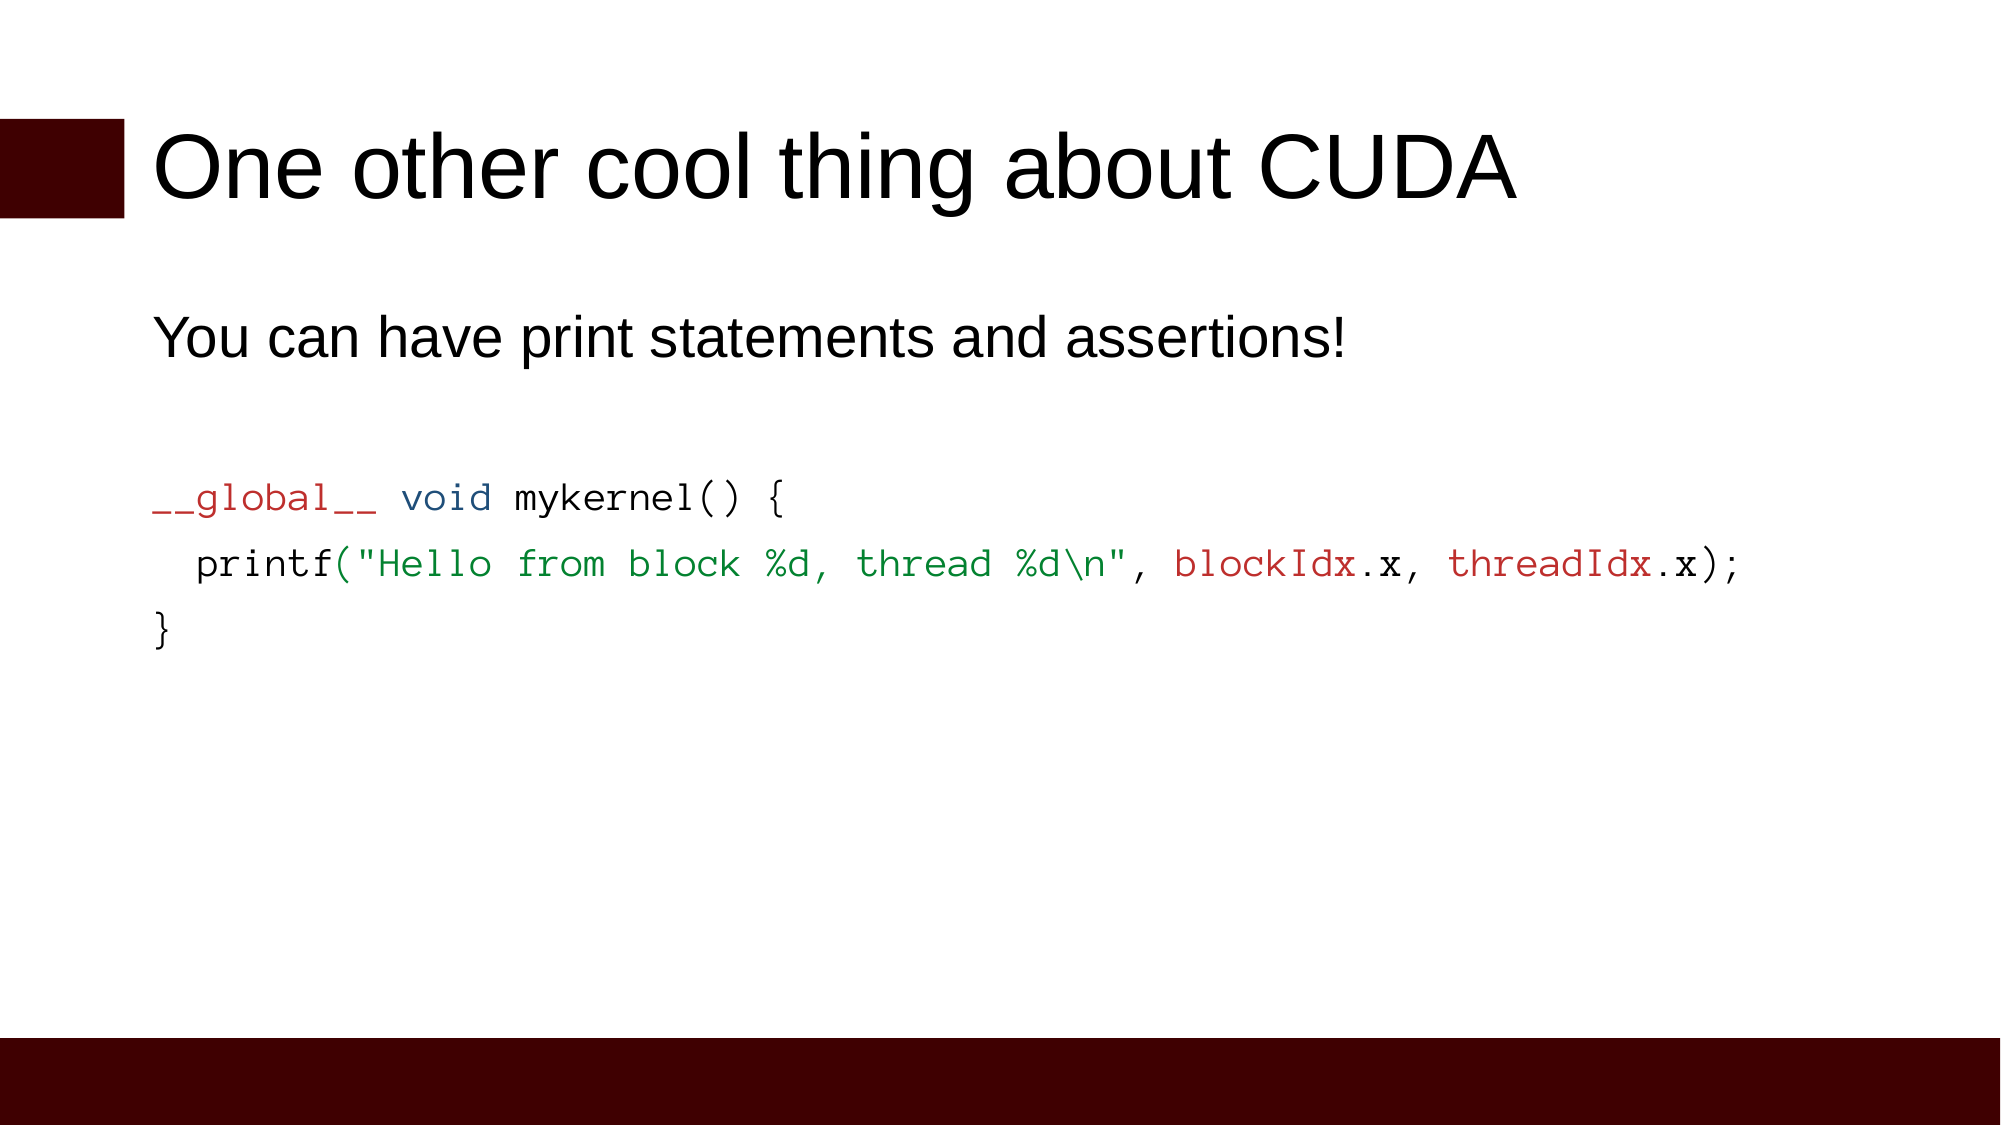

# One other cool thing about CUDA
You can have print statements and assertions!

__global__ void mykernel() {
  printf("Hello from block %d, thread %d\n", blockIdx.x, threadIdx.x);
}